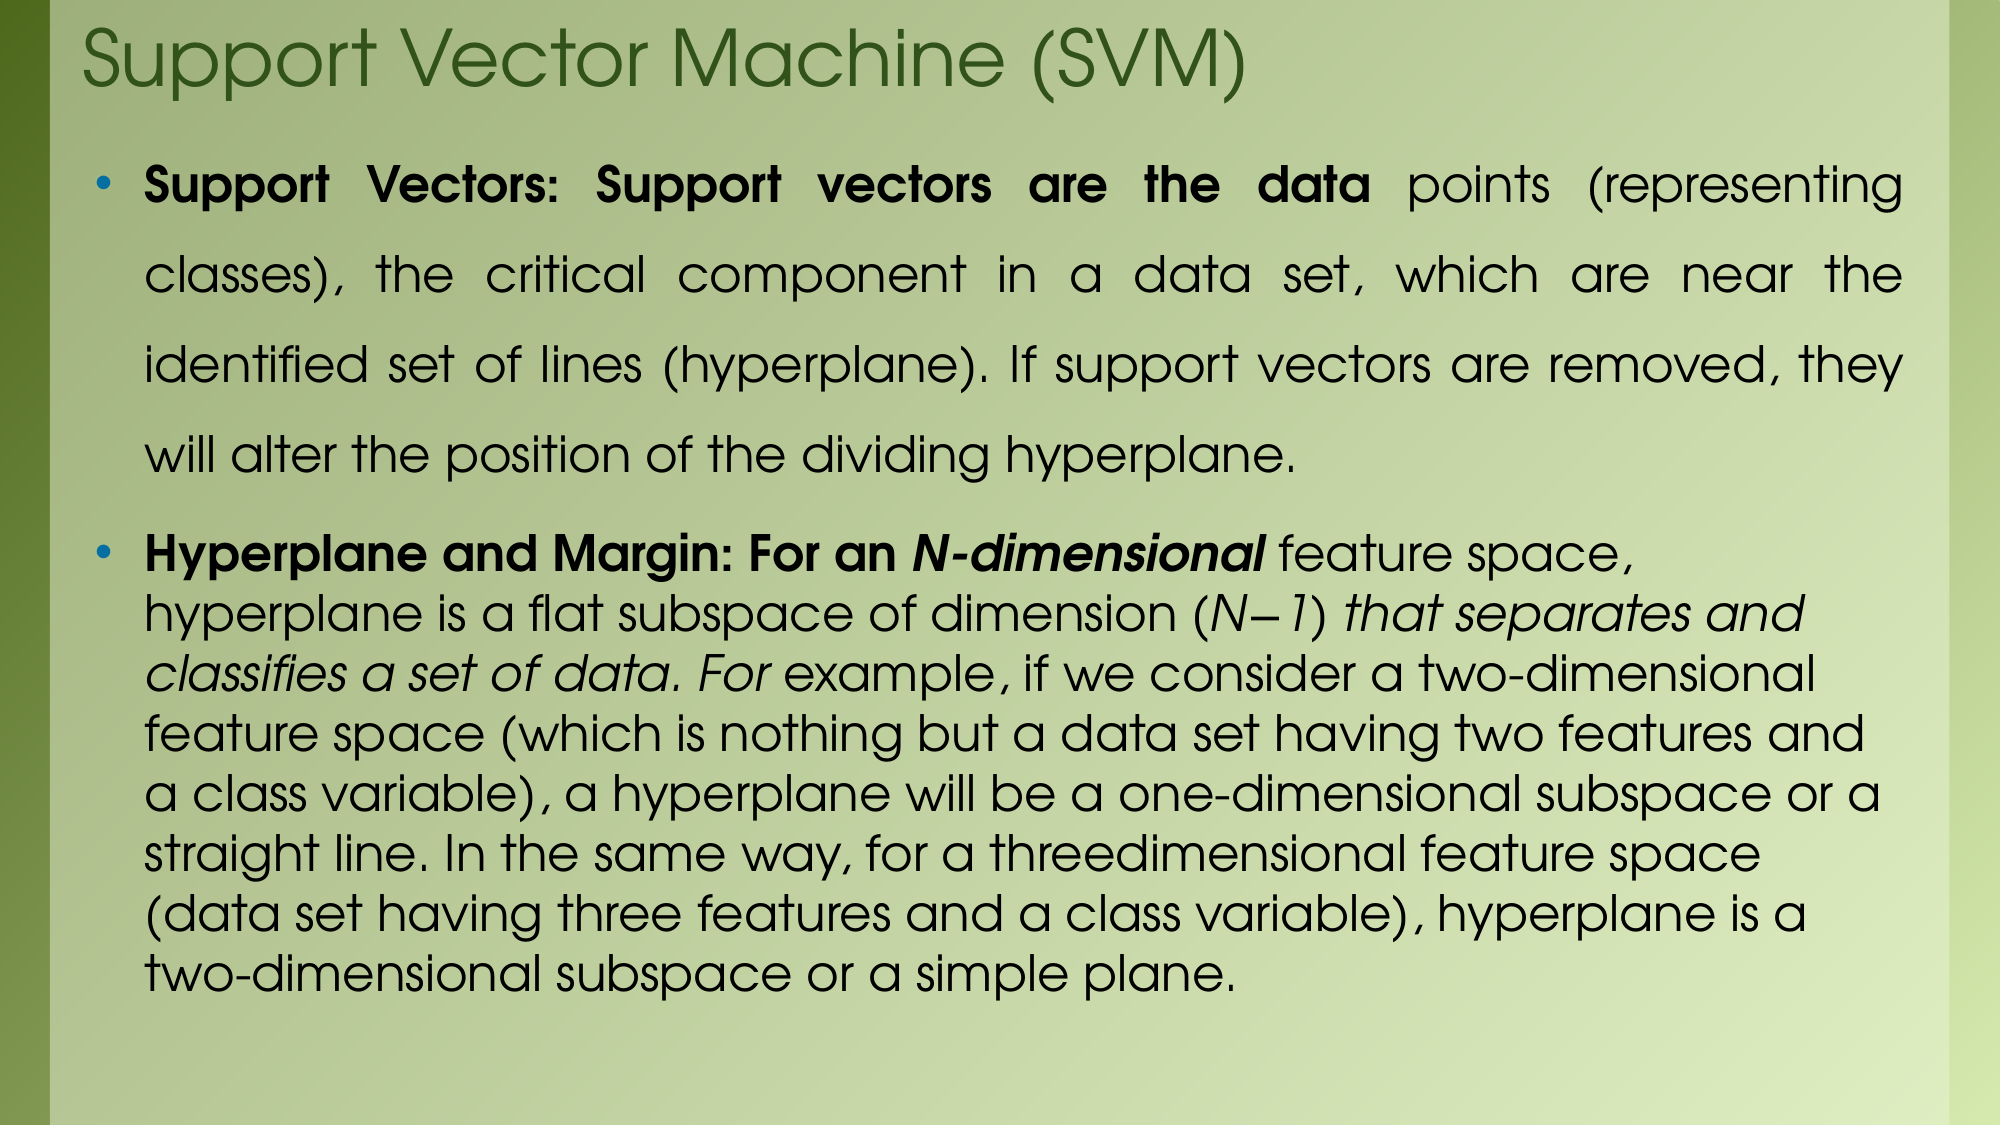

# Support Vector Machine (SVM)
Support Vectors: Support vectors are the data points (representing classes), the critical component in a data set, which are near the identified set of lines (hyperplane). If support vectors are removed, they will alter the position of the dividing hyperplane.
Hyperplane and Margin: For an N-dimensional feature space, hyperplane is a flat subspace of dimension (N−1) that separates and classifies a set of data. For example, if we consider a two-dimensional feature space (which is nothing but a data set having two features and a class variable), a hyperplane will be a one-dimensional subspace or a straight line. In the same way, for a threedimensional feature space (data set having three features and a class variable), hyperplane is a two-dimensional subspace or a simple plane.